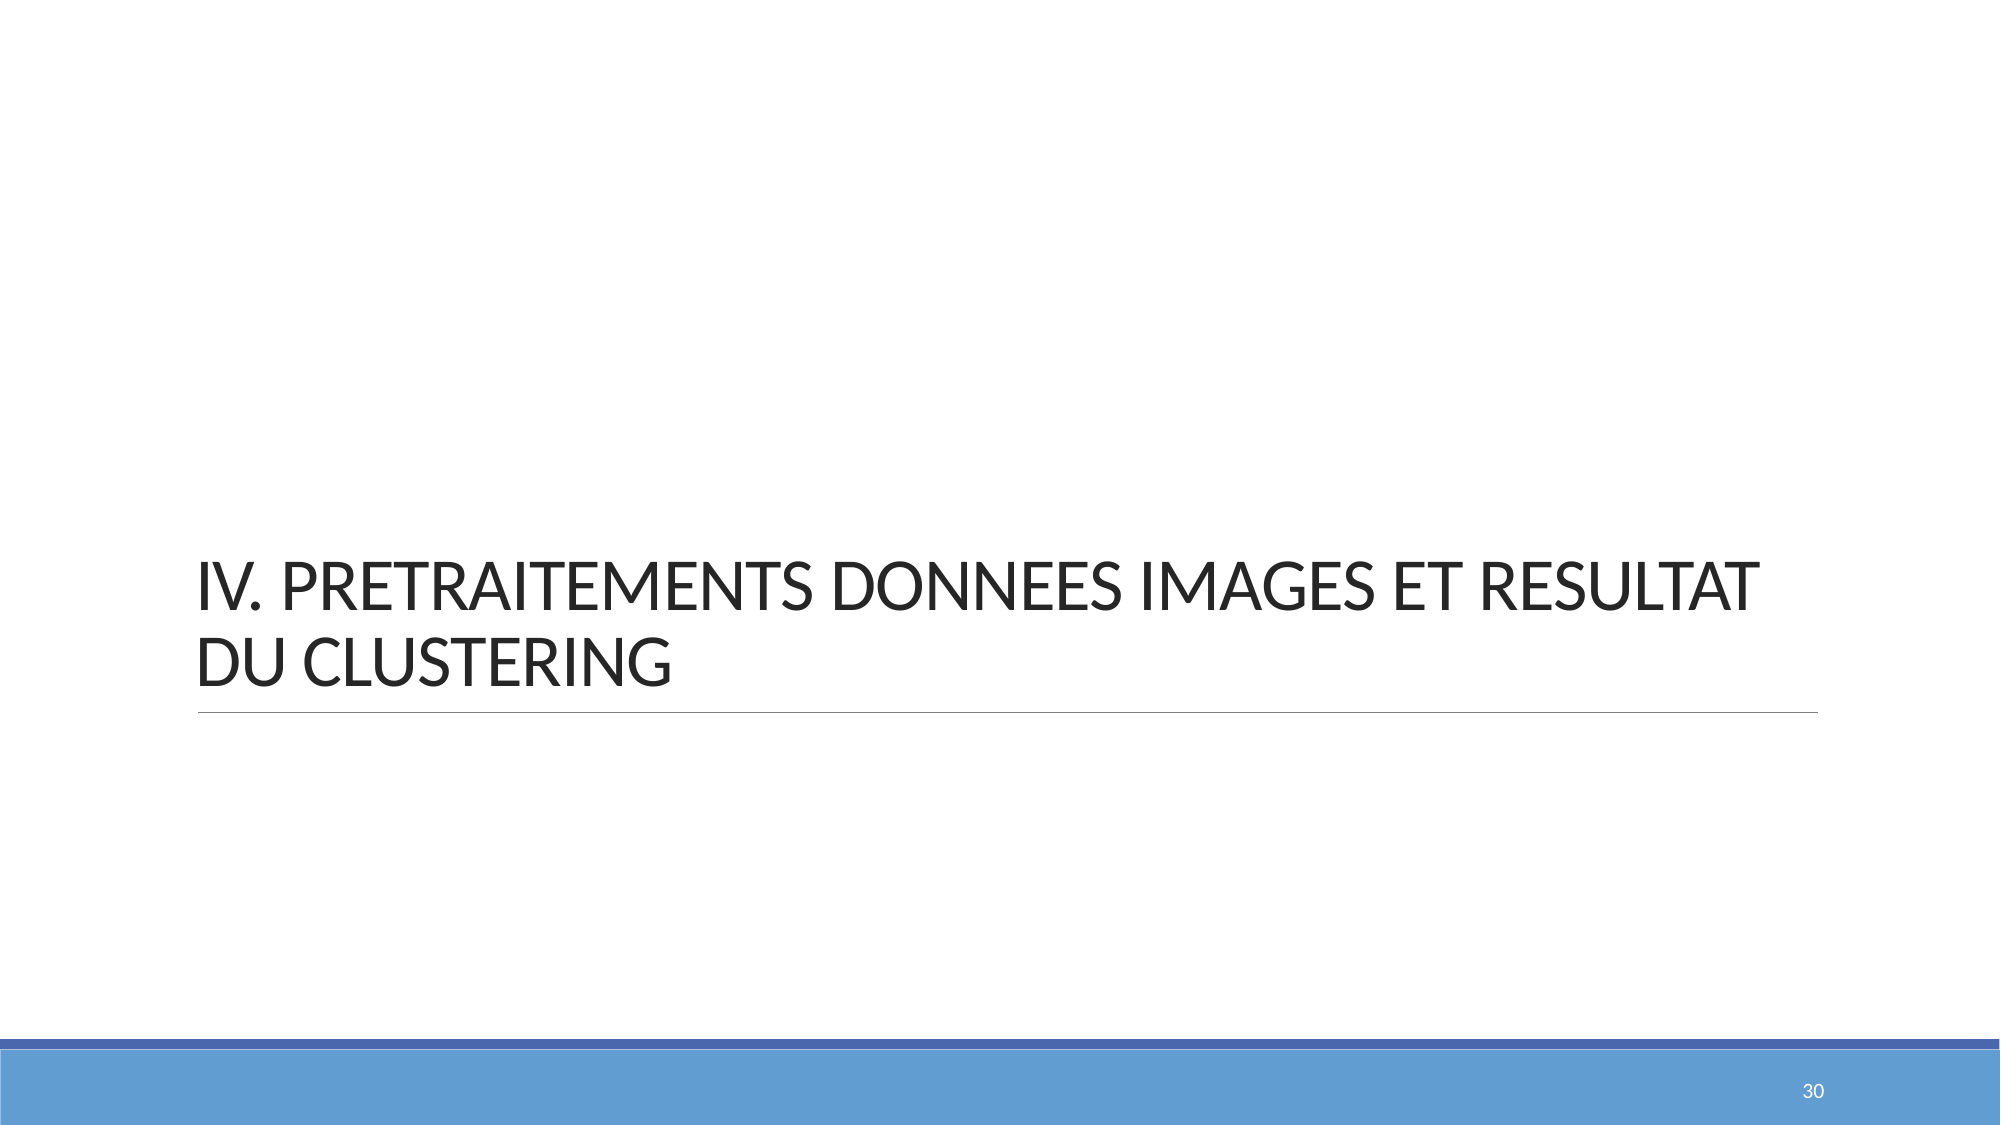

# IV. PRETRAITEMENTS DONNEES IMAGES ET RESULTAT DU CLUSTERING
30